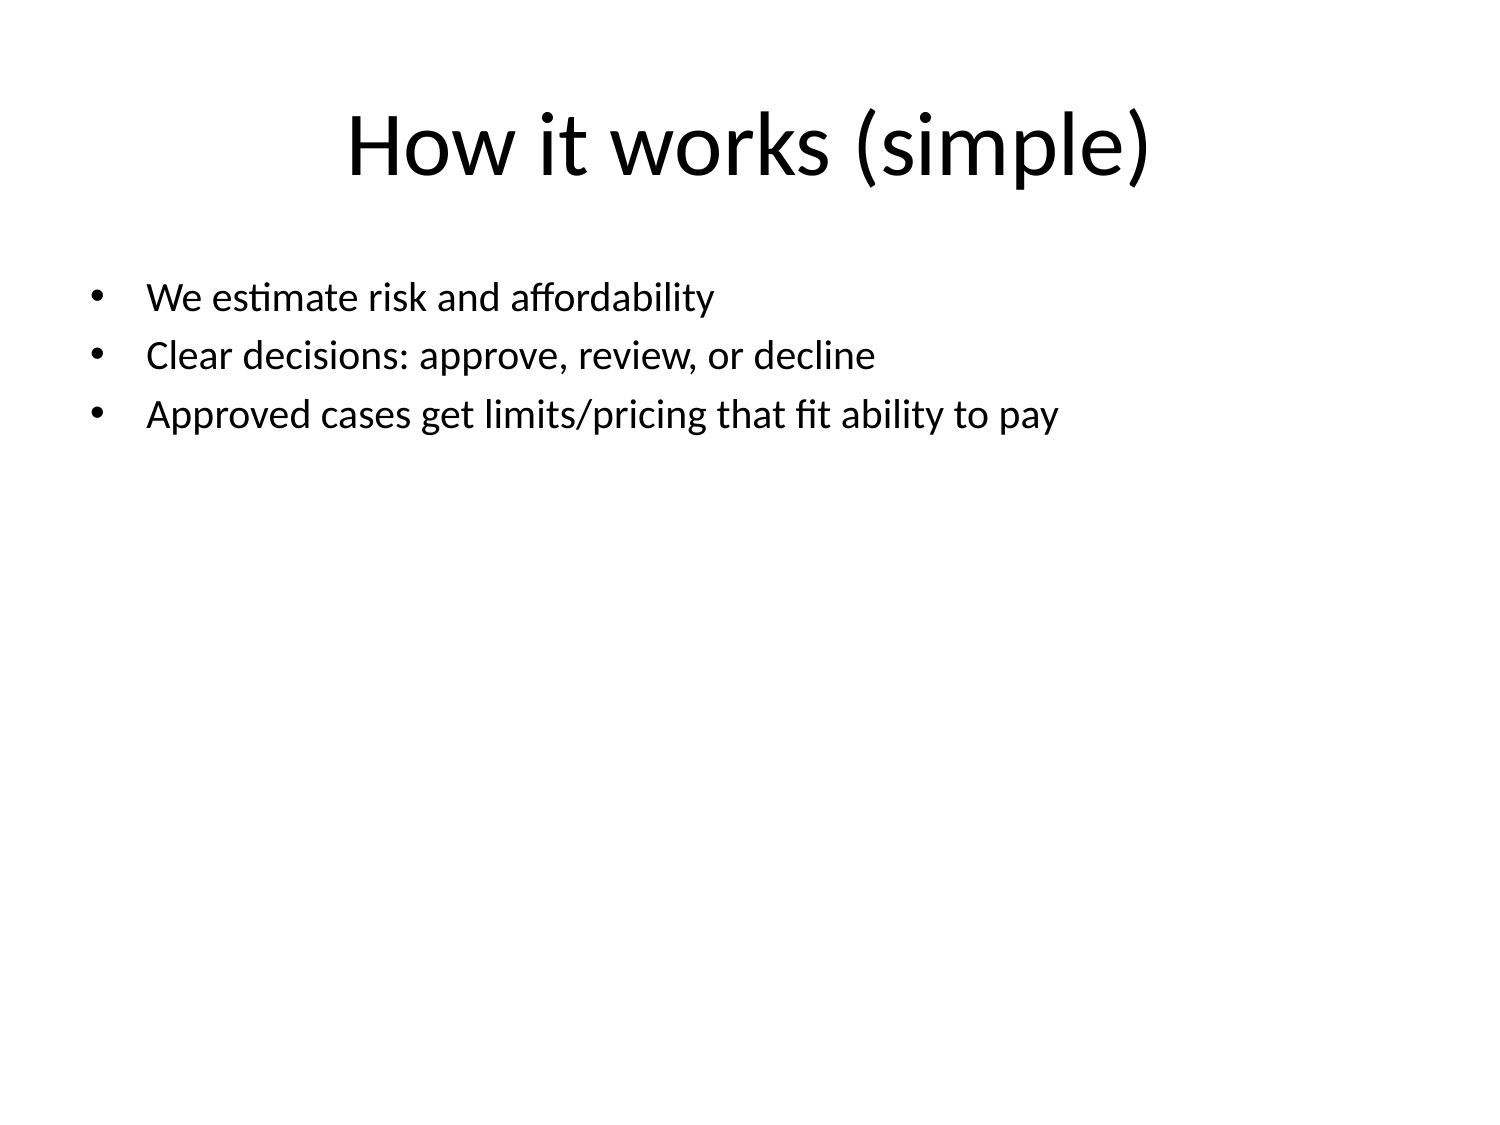

# How it works (simple)
We estimate risk and affordability
Clear decisions: approve, review, or decline
Approved cases get limits/pricing that fit ability to pay